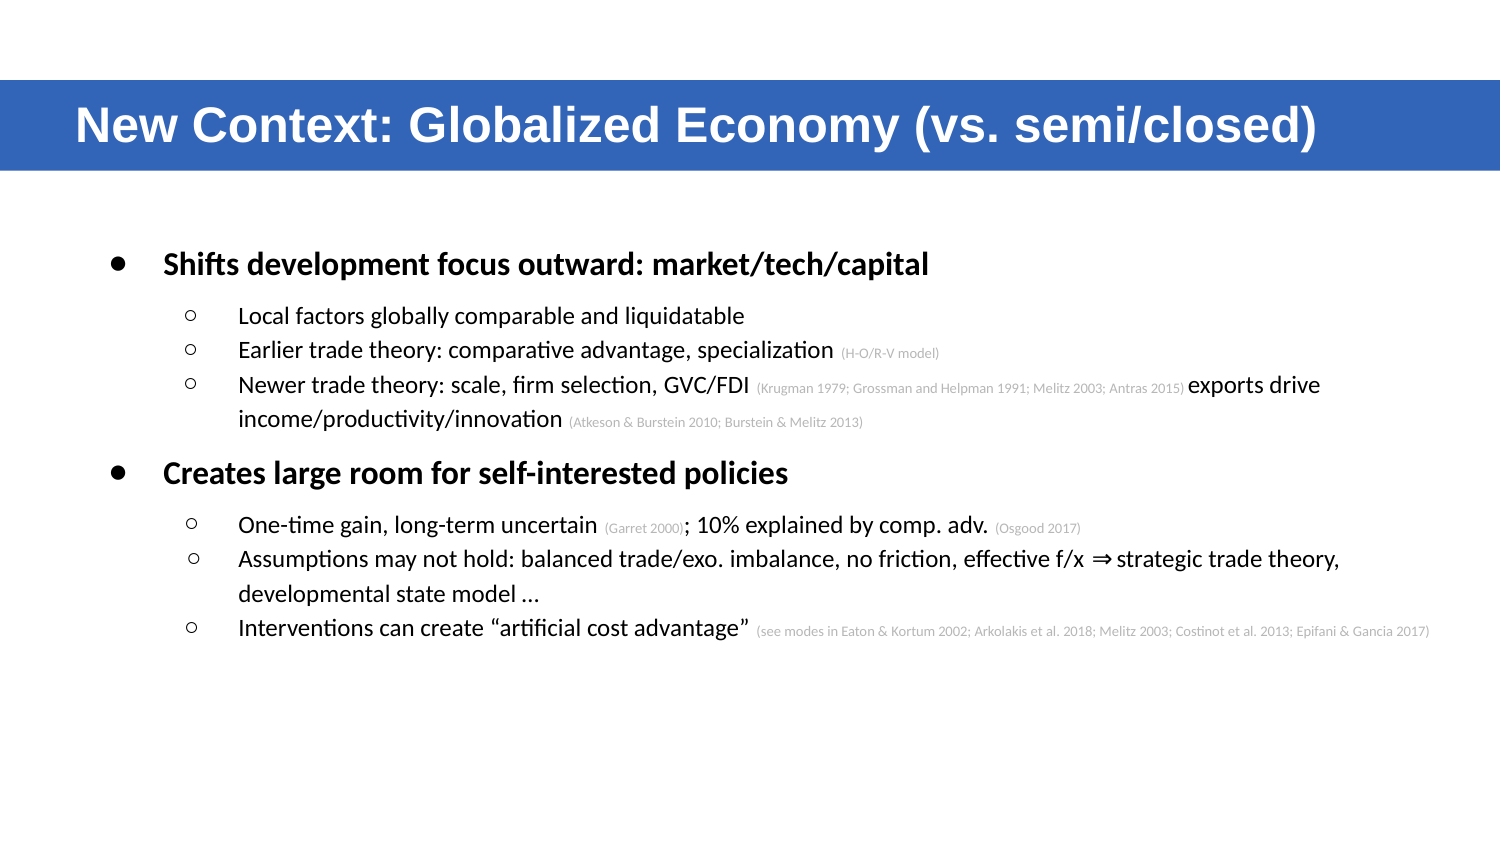

New Context: Globalized Economy (vs. semi/closed)
Shifts development focus outward: market/tech/capital
Local factors globally comparable and liquidatable
Earlier trade theory: comparative advantage, specialization (H-O/R-V model)
Newer trade theory: scale, firm selection, GVC/FDI (Krugman 1979; Grossman and Helpman 1991; Melitz 2003; Antras 2015) exports drive income/productivity/innovation (Atkeson & Burstein 2010; Burstein & Melitz 2013)
Creates large room for self-interested policies
One-time gain, long-term uncertain (Garret 2000); 10% explained by comp. adv. (Osgood 2017)
Assumptions may not hold: balanced trade/exo. imbalance, no friction, effective f/x ⇒ strategic trade theory, developmental state model …
Interventions can create “artificial cost advantage” (see modes in Eaton & Kortum 2002; Arkolakis et al. 2018; Melitz 2003; Costinot et al. 2013; Epifani & Gancia 2017)